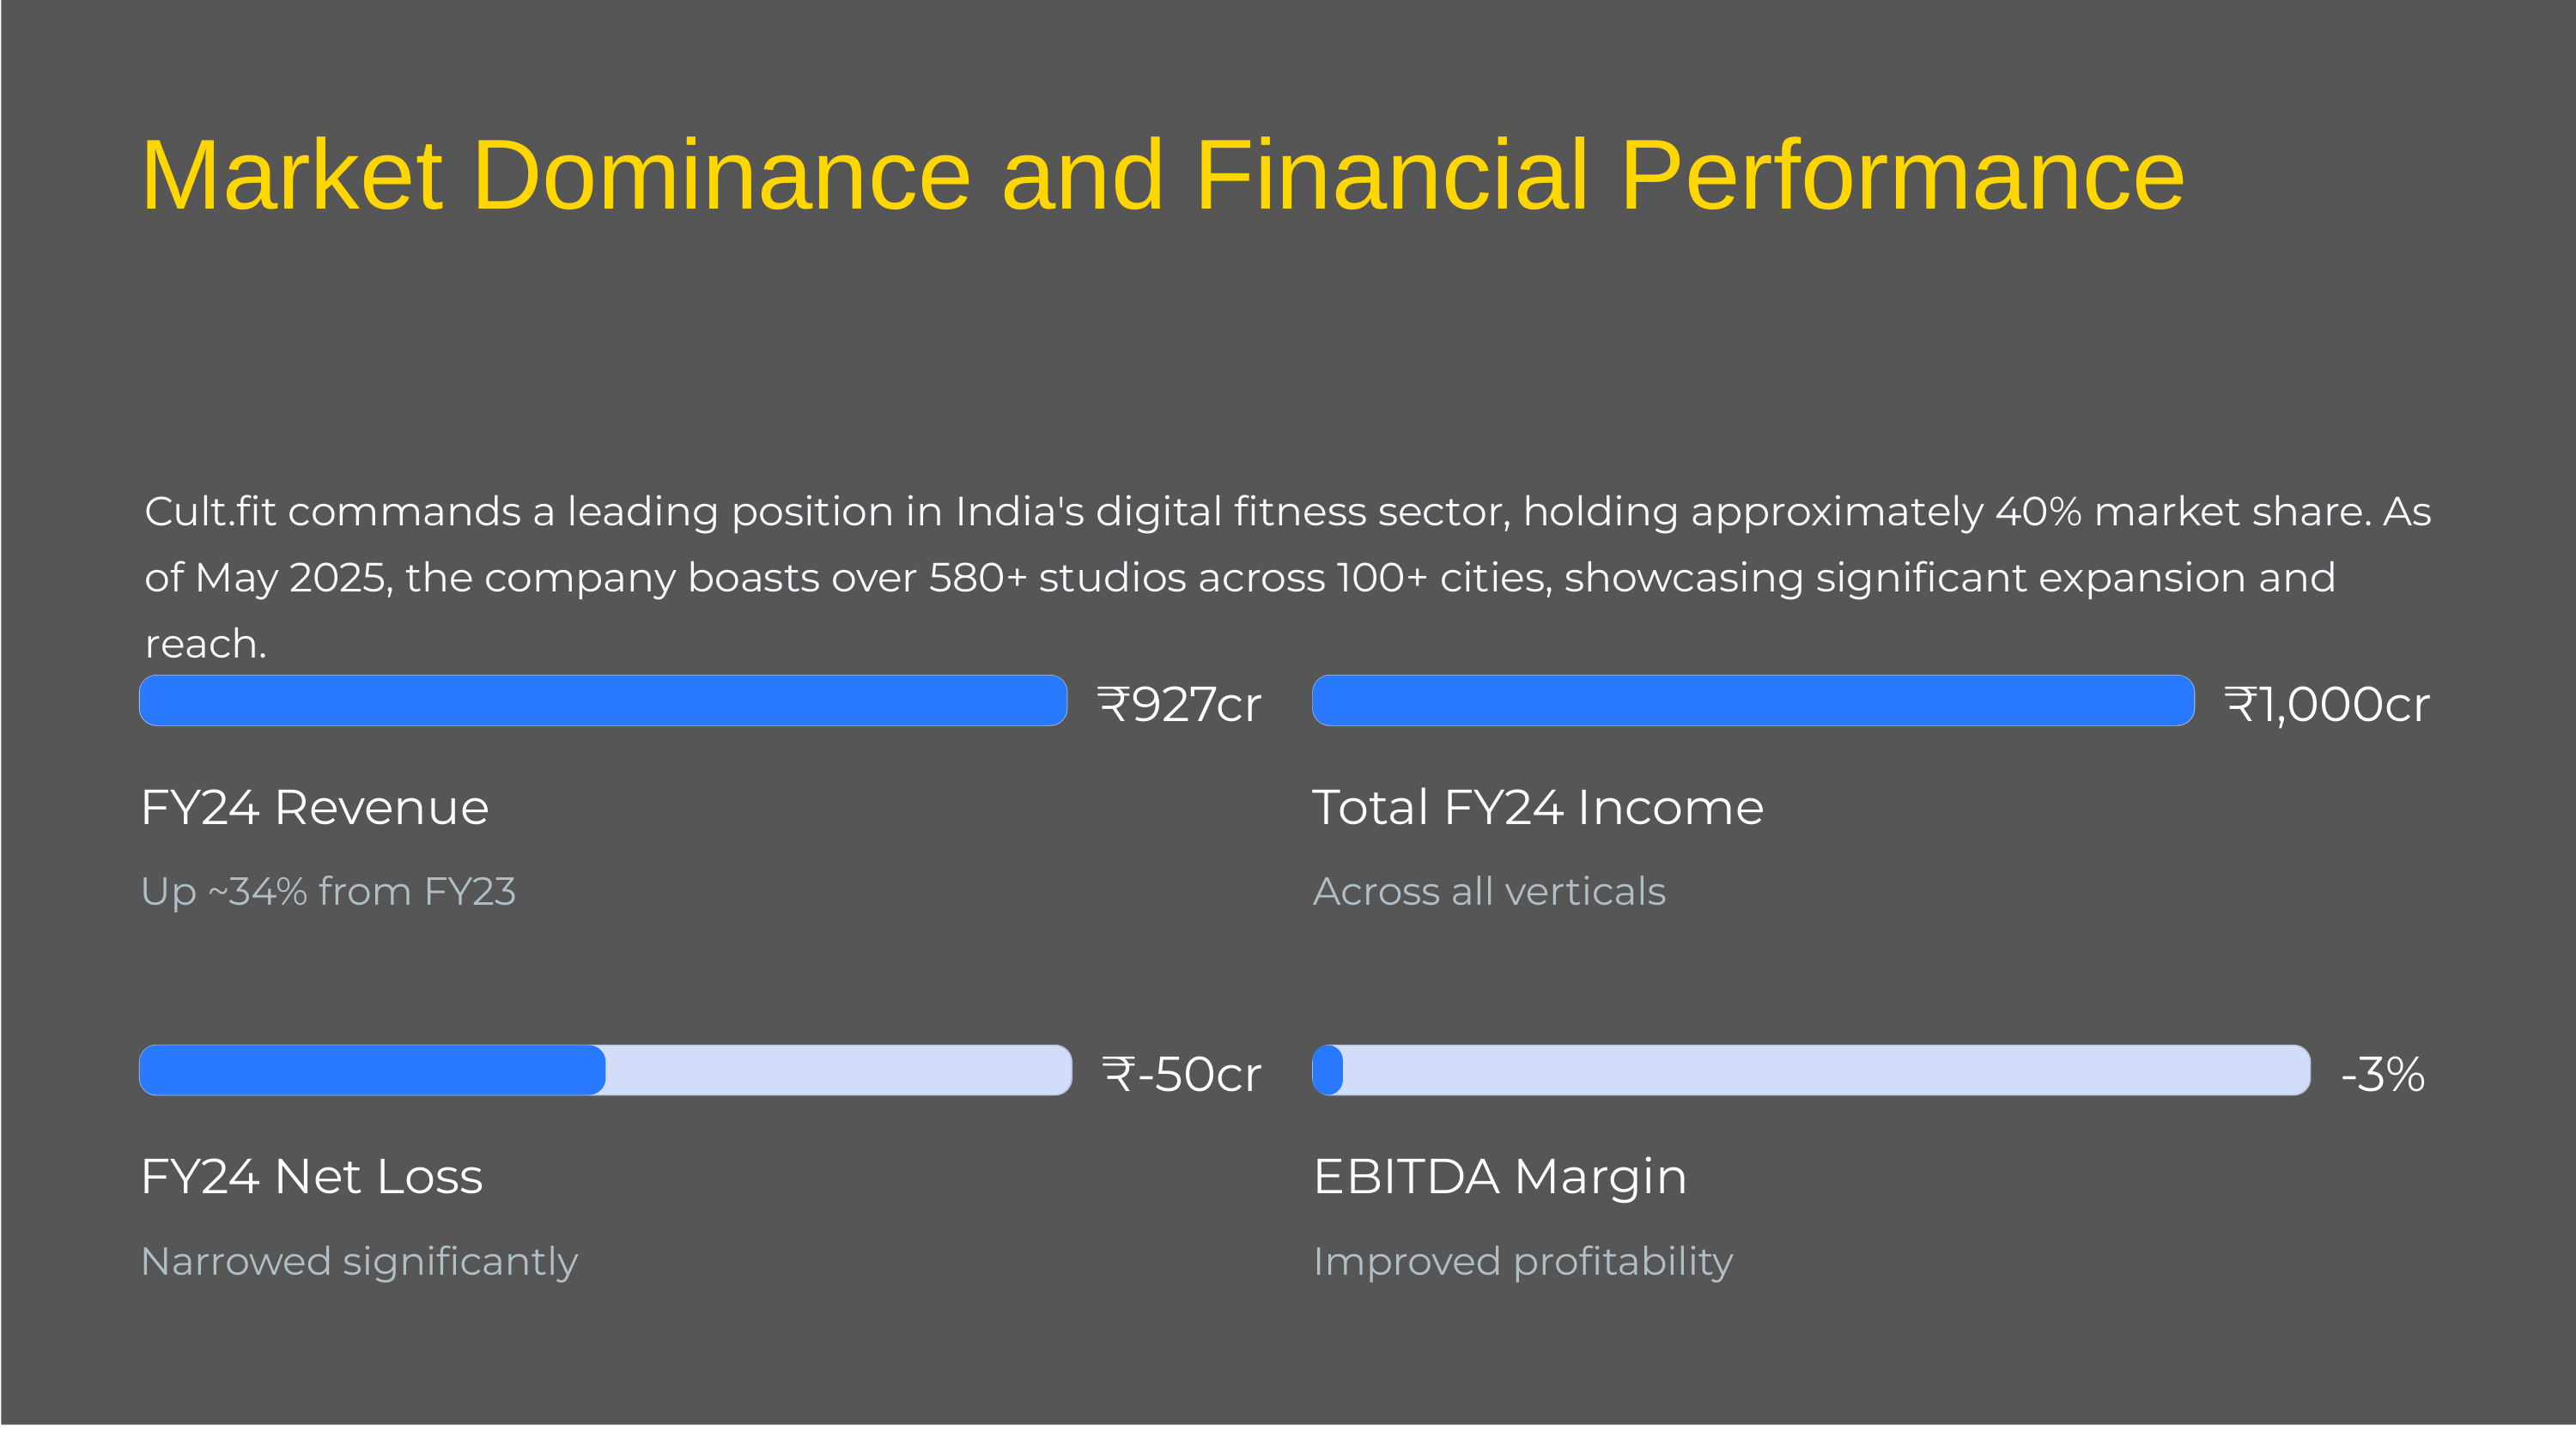

Market Dominance and Financial Performance
Cult.fit commands a leading position in India's digital fitness sector, holding approximately 40% market share. As of May 2025, the company boasts over 580+ studios across 100+ cities, showcasing significant expansion and reach.

₹927cr
₹1,000cr
FY24 Revenue
Total FY24 Income
Up ~34% from FY23
Across all verticals

₹-50cr
-3%
FY24 Net Loss
EBITDA Margin
Narrowed significantly
Improved profitability